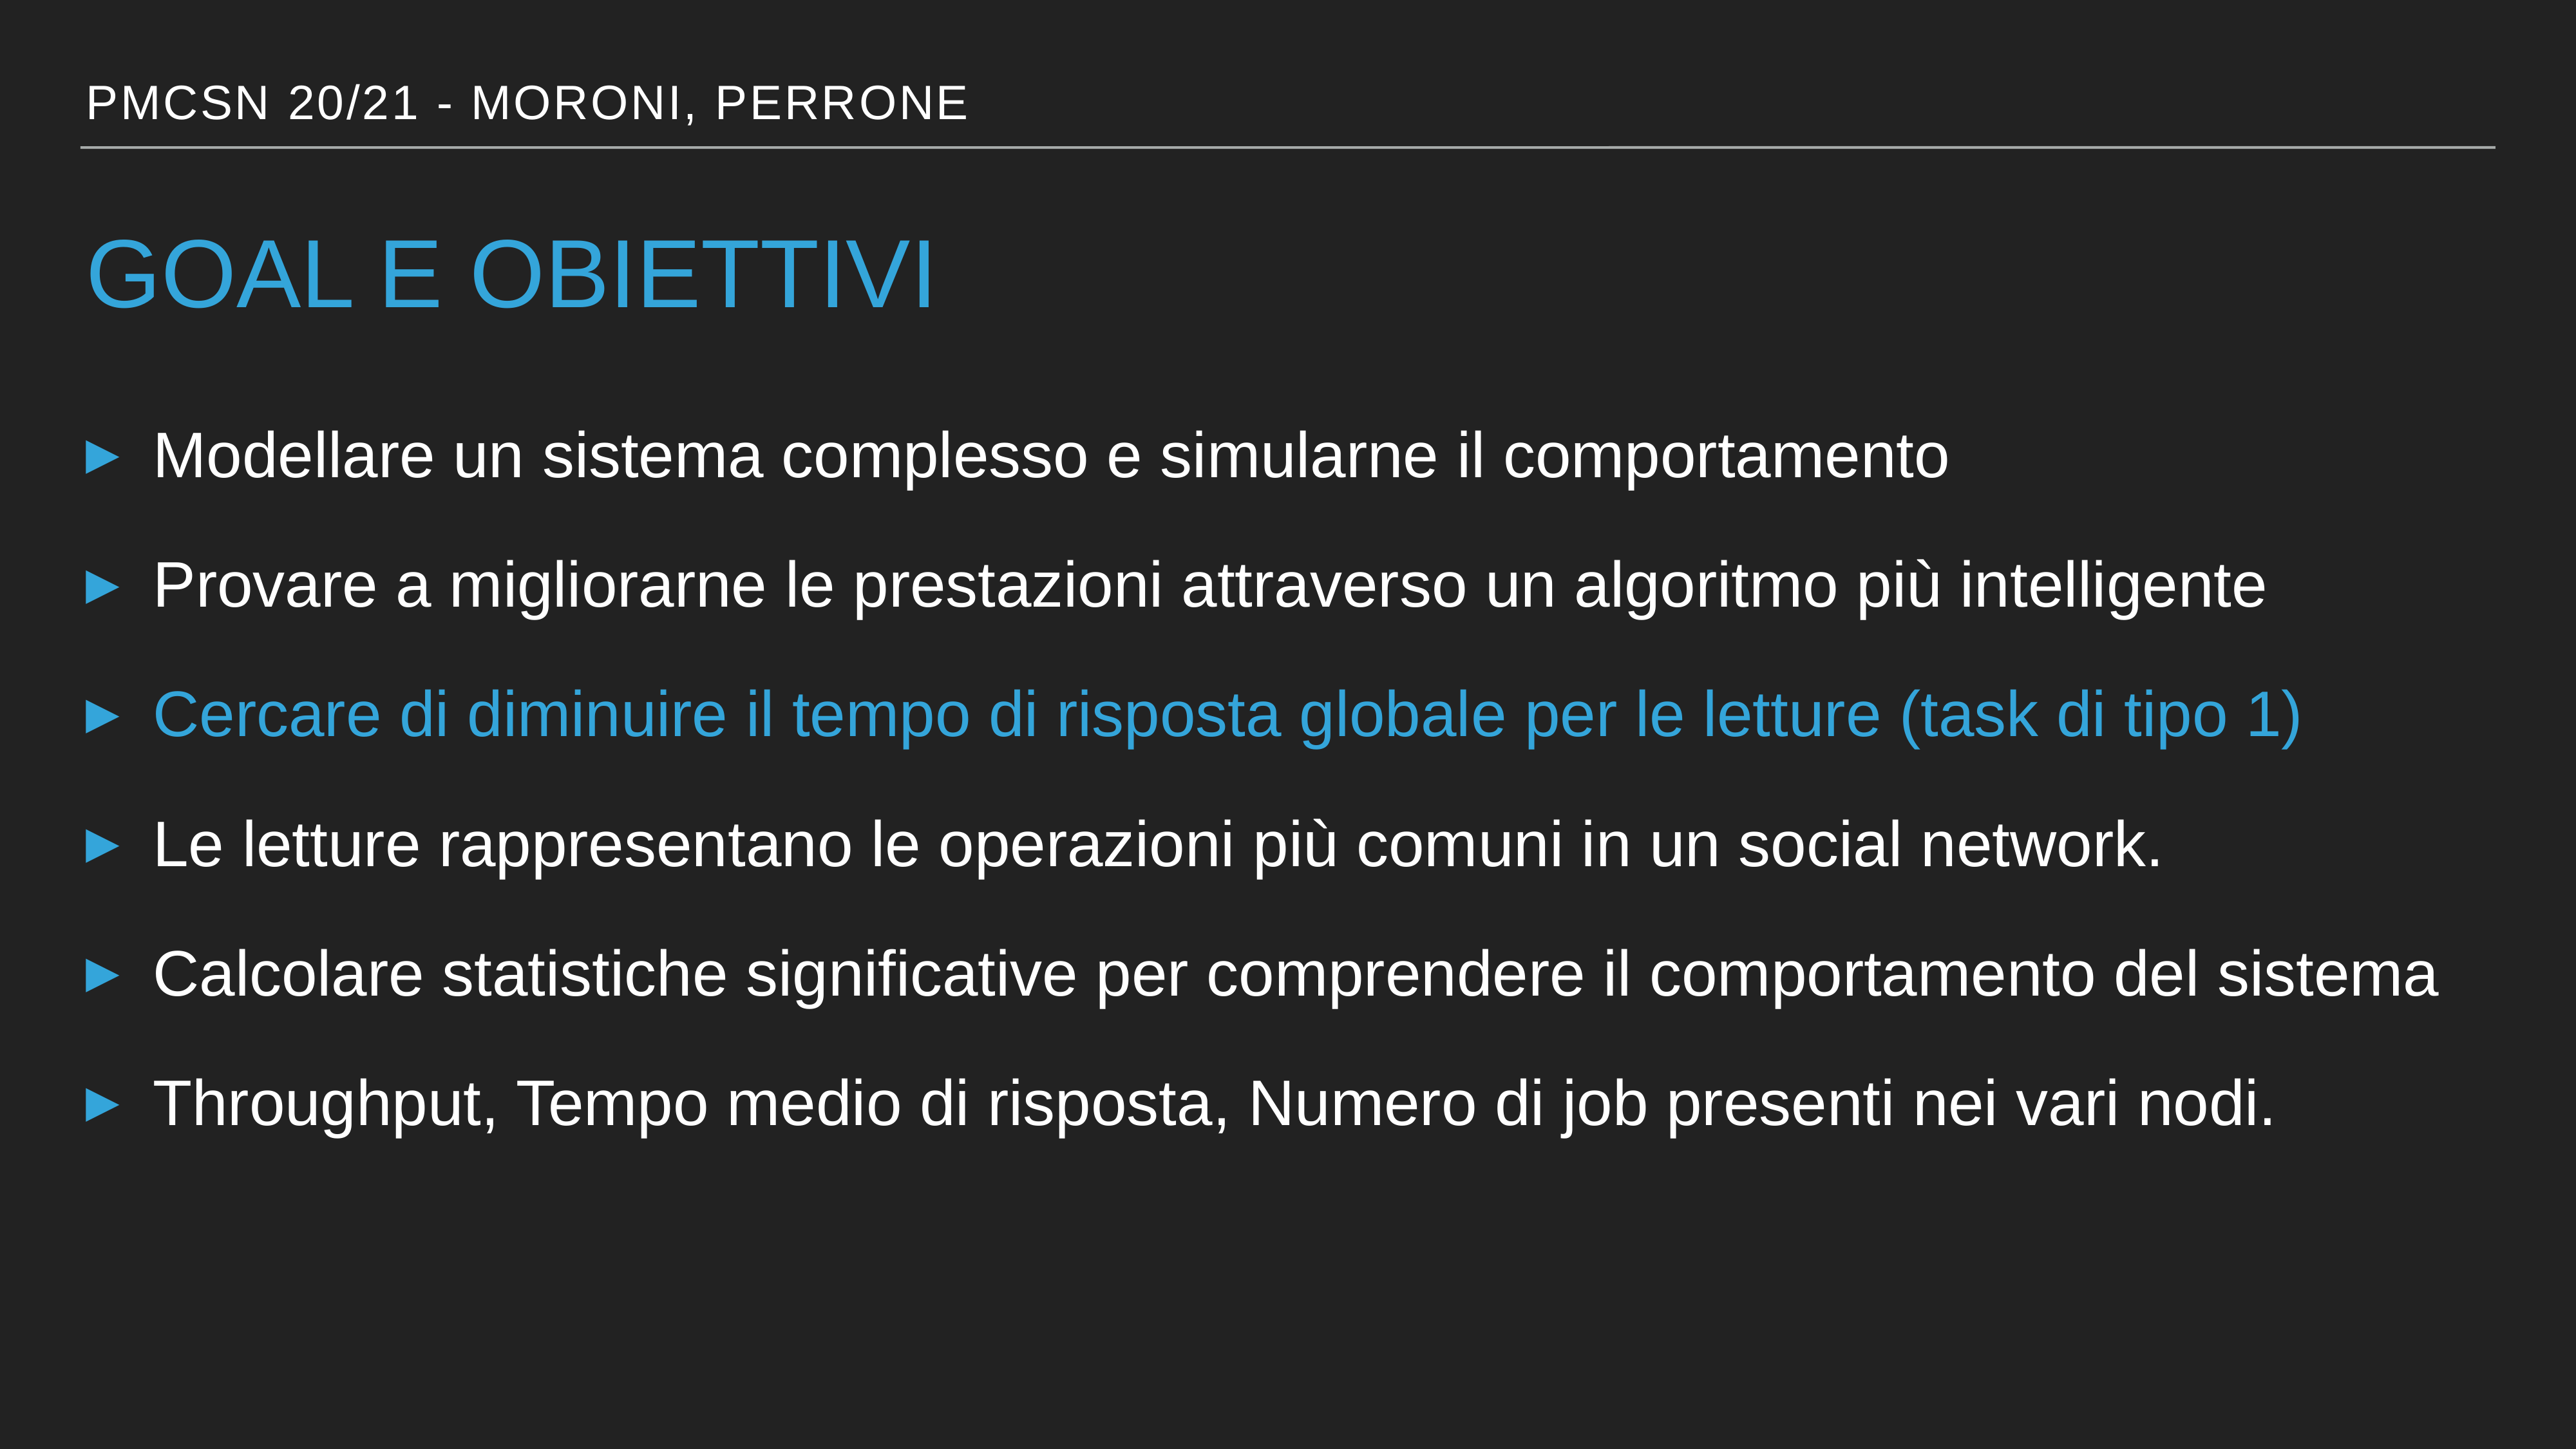

4
PMCSN 20/21 - Moroni, perrone
# goal e obiettivi
Modellare un sistema complesso e simularne il comportamento
Provare a migliorarne le prestazioni attraverso un algoritmo più intelligente
Cercare di diminuire il tempo di risposta globale per le letture (task di tipo 1)
Le letture rappresentano le operazioni più comuni in un social network.
Calcolare statistiche significative per comprendere il comportamento del sistema
Throughput, Tempo medio di risposta, Numero di job presenti nei vari nodi.